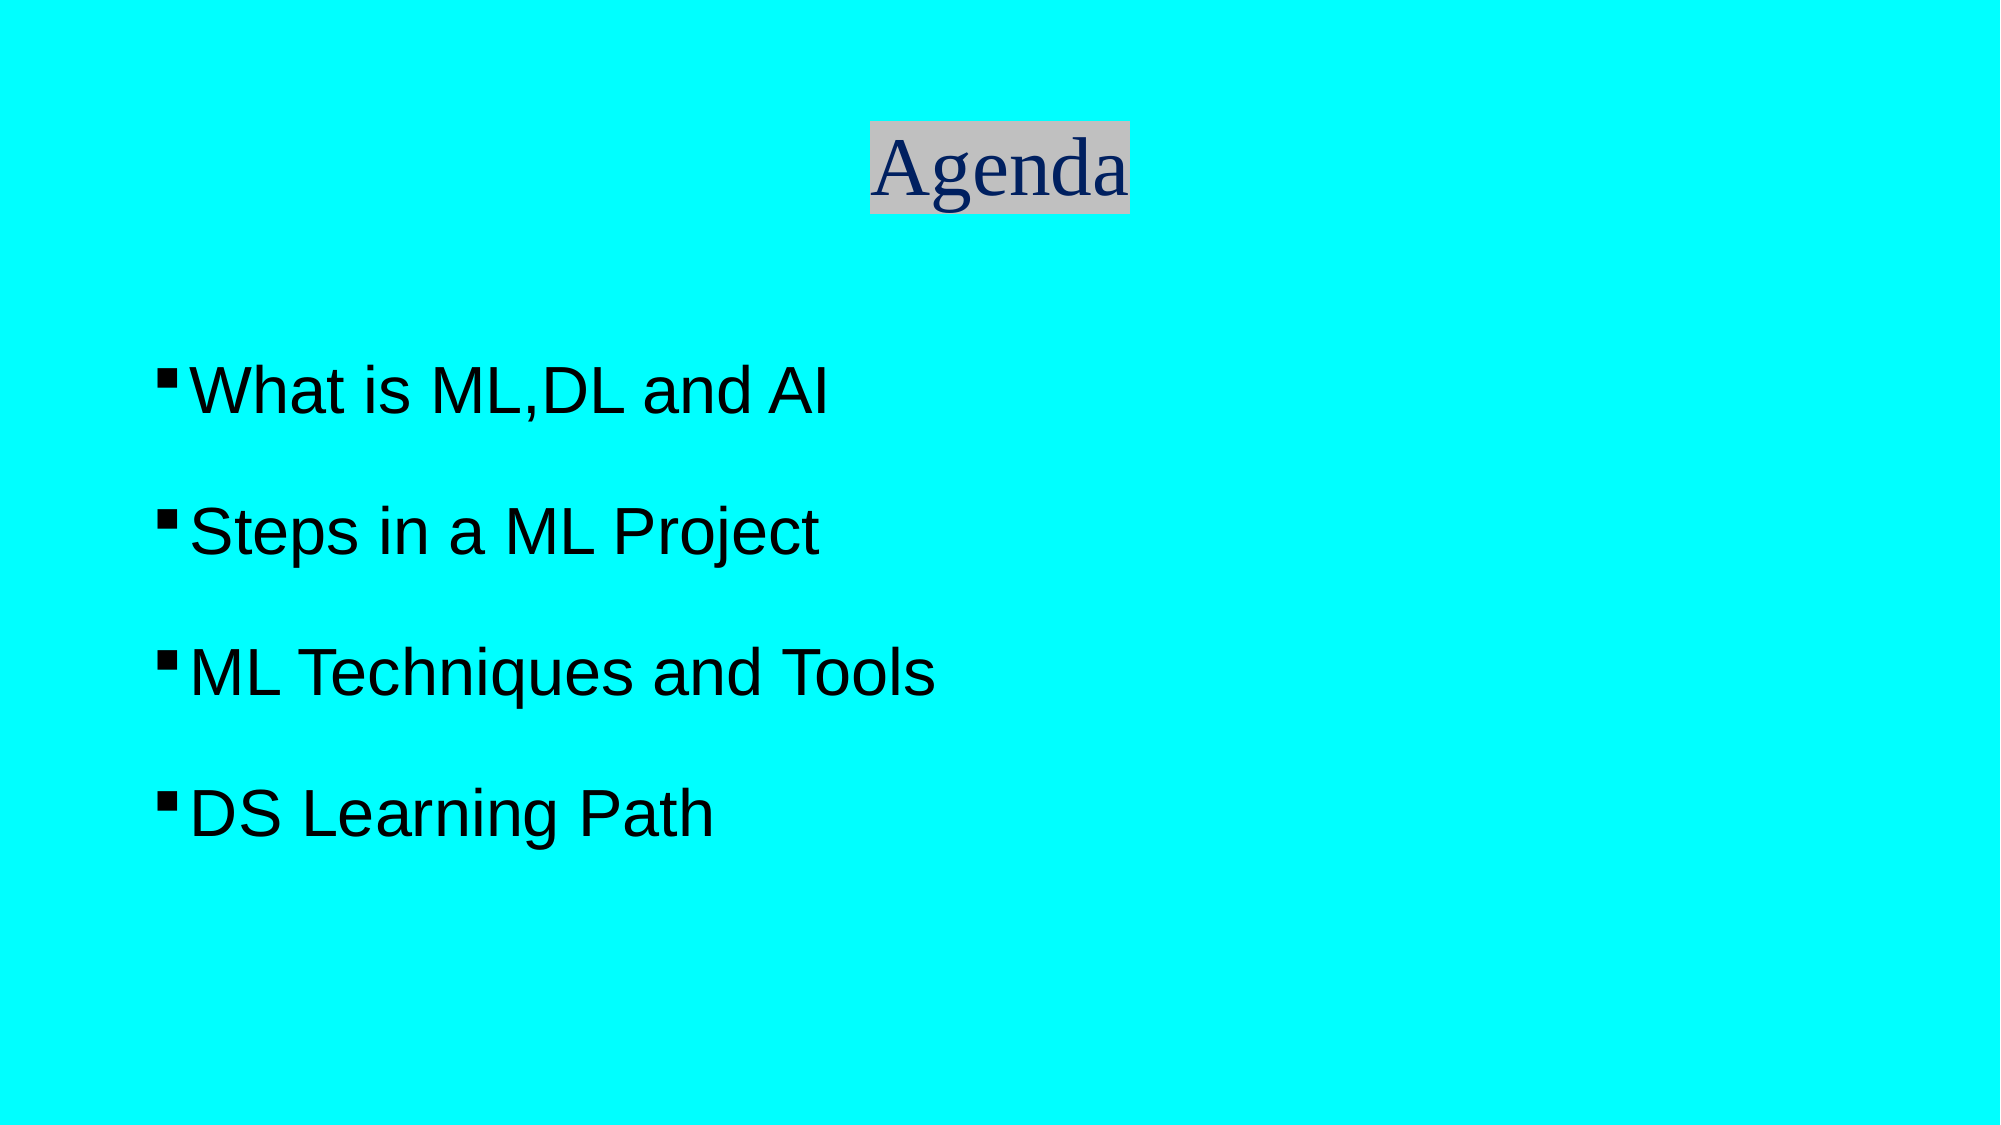

# Agenda
What is ML,DL and AI
Steps in a ML Project
ML Techniques and Tools
DS Learning Path